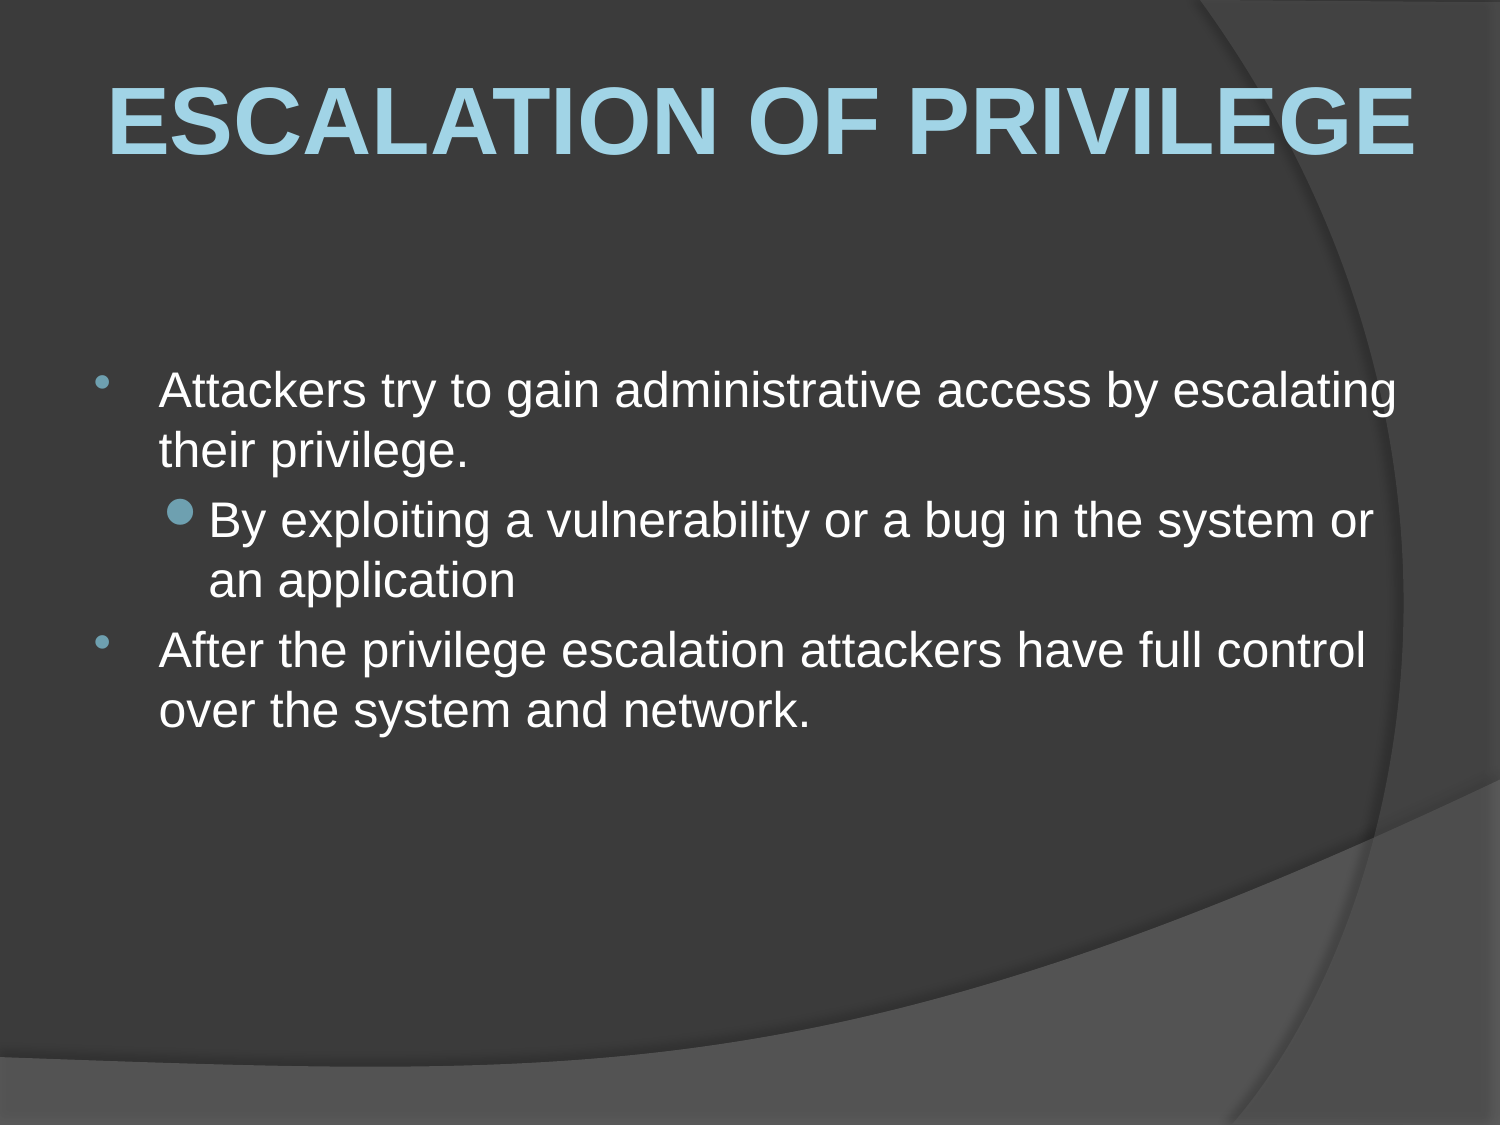

# Escalation of Privilege
Attackers try to gain administrative access by escalating their privilege.
By exploiting a vulnerability or a bug in the system or an application
After the privilege escalation attackers have full control over the system and network.